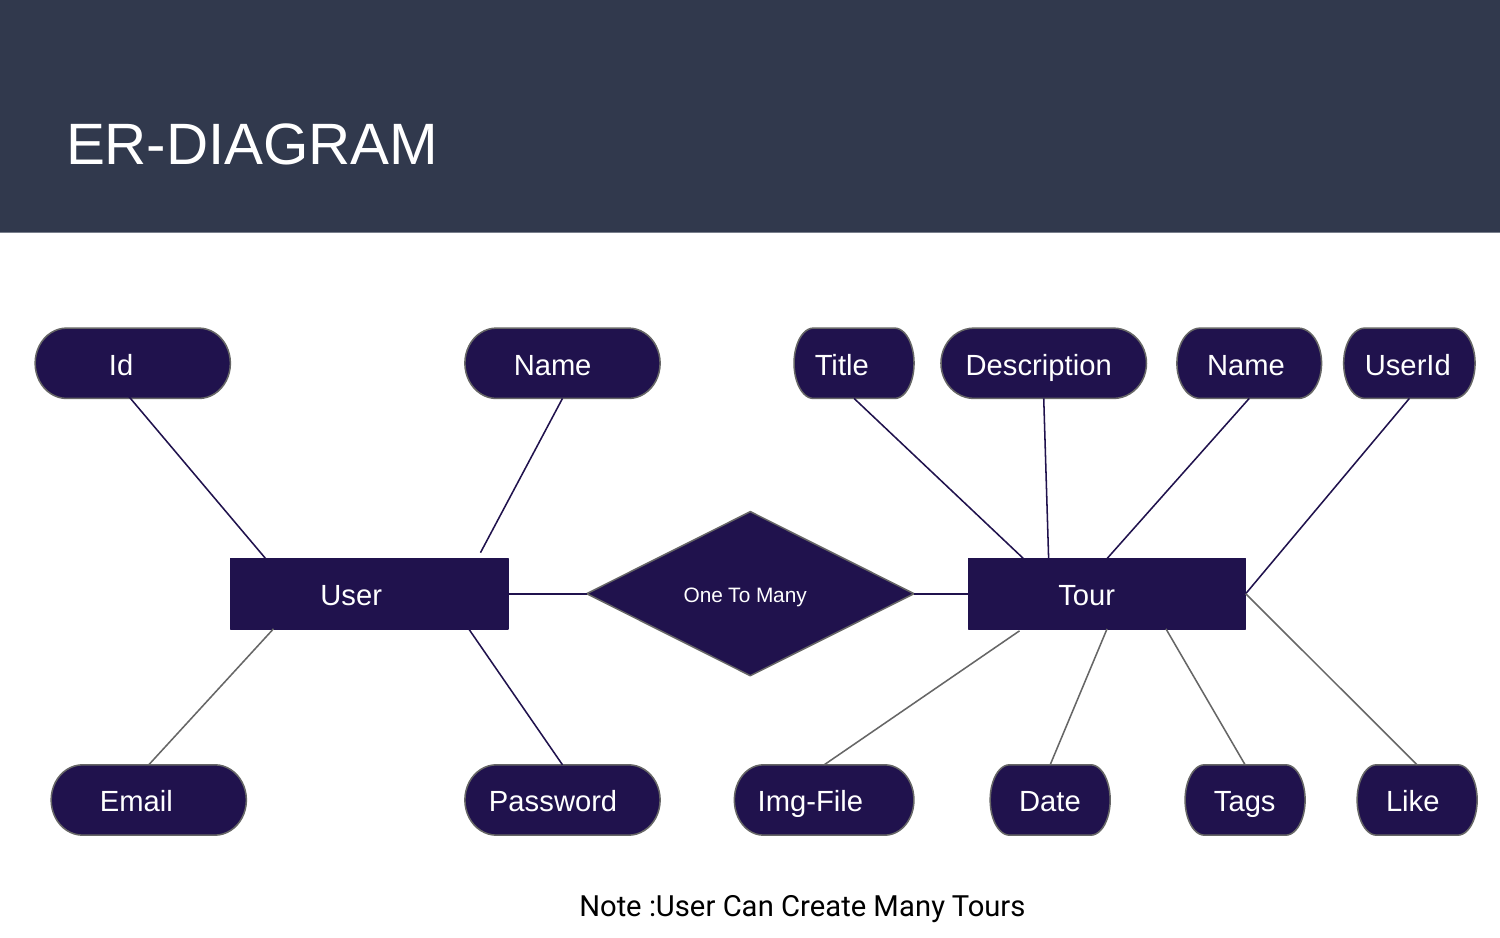

# ER-DIAGRAM
      Id
   Name
Title
Description
 Name
UserId
One To Many
User
Tour
   Email
Password
Img-File
 Date
 Tags
 Like
Note :User Can Create Many Tours